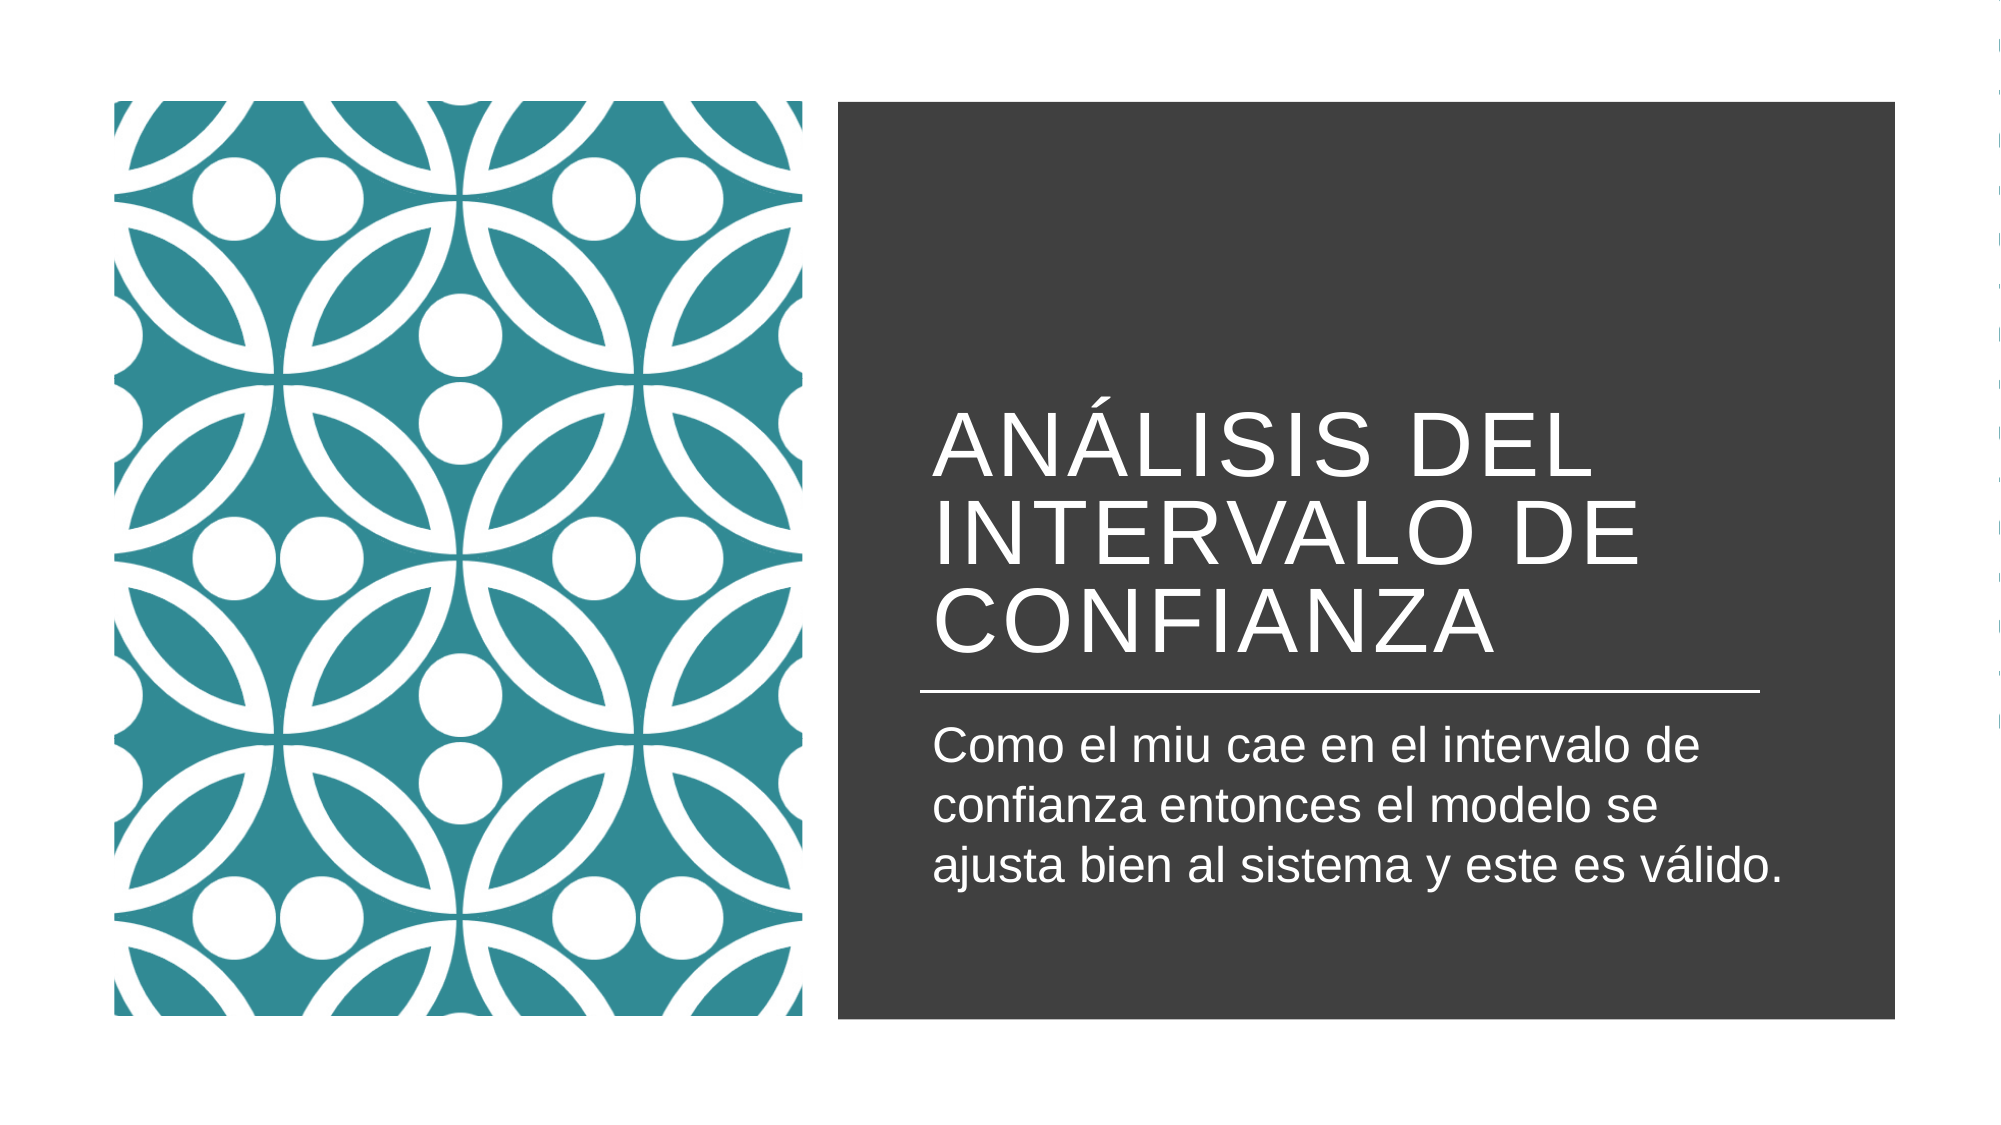

# Análisis del Intervalo de Confianza
Como el miu cae en el intervalo de confianza entonces el modelo se ajusta bien al sistema y este es válido.